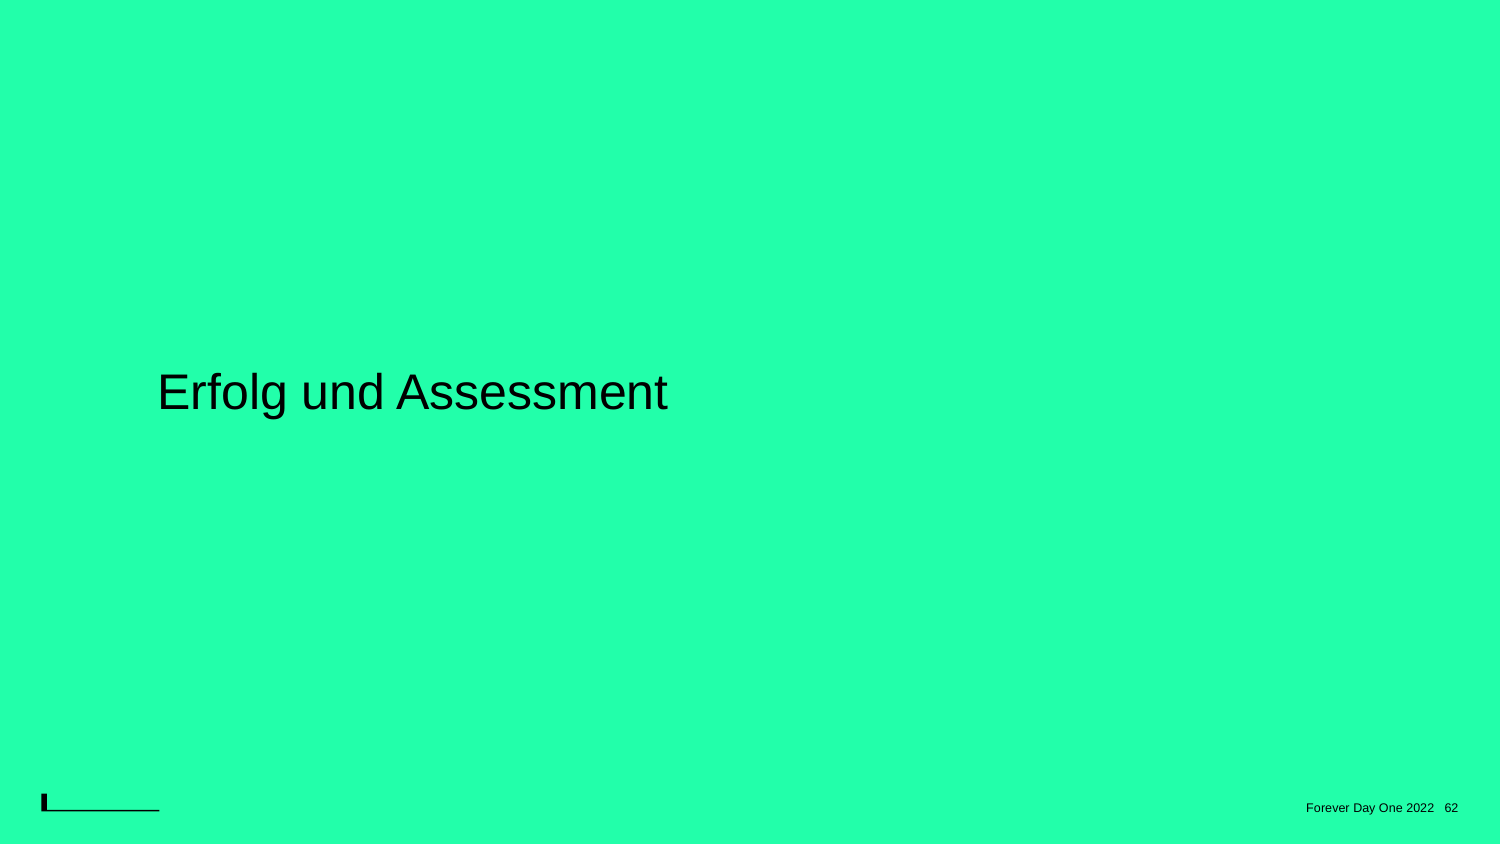

Erfolg und Assessment

Forever Day One 2022   62